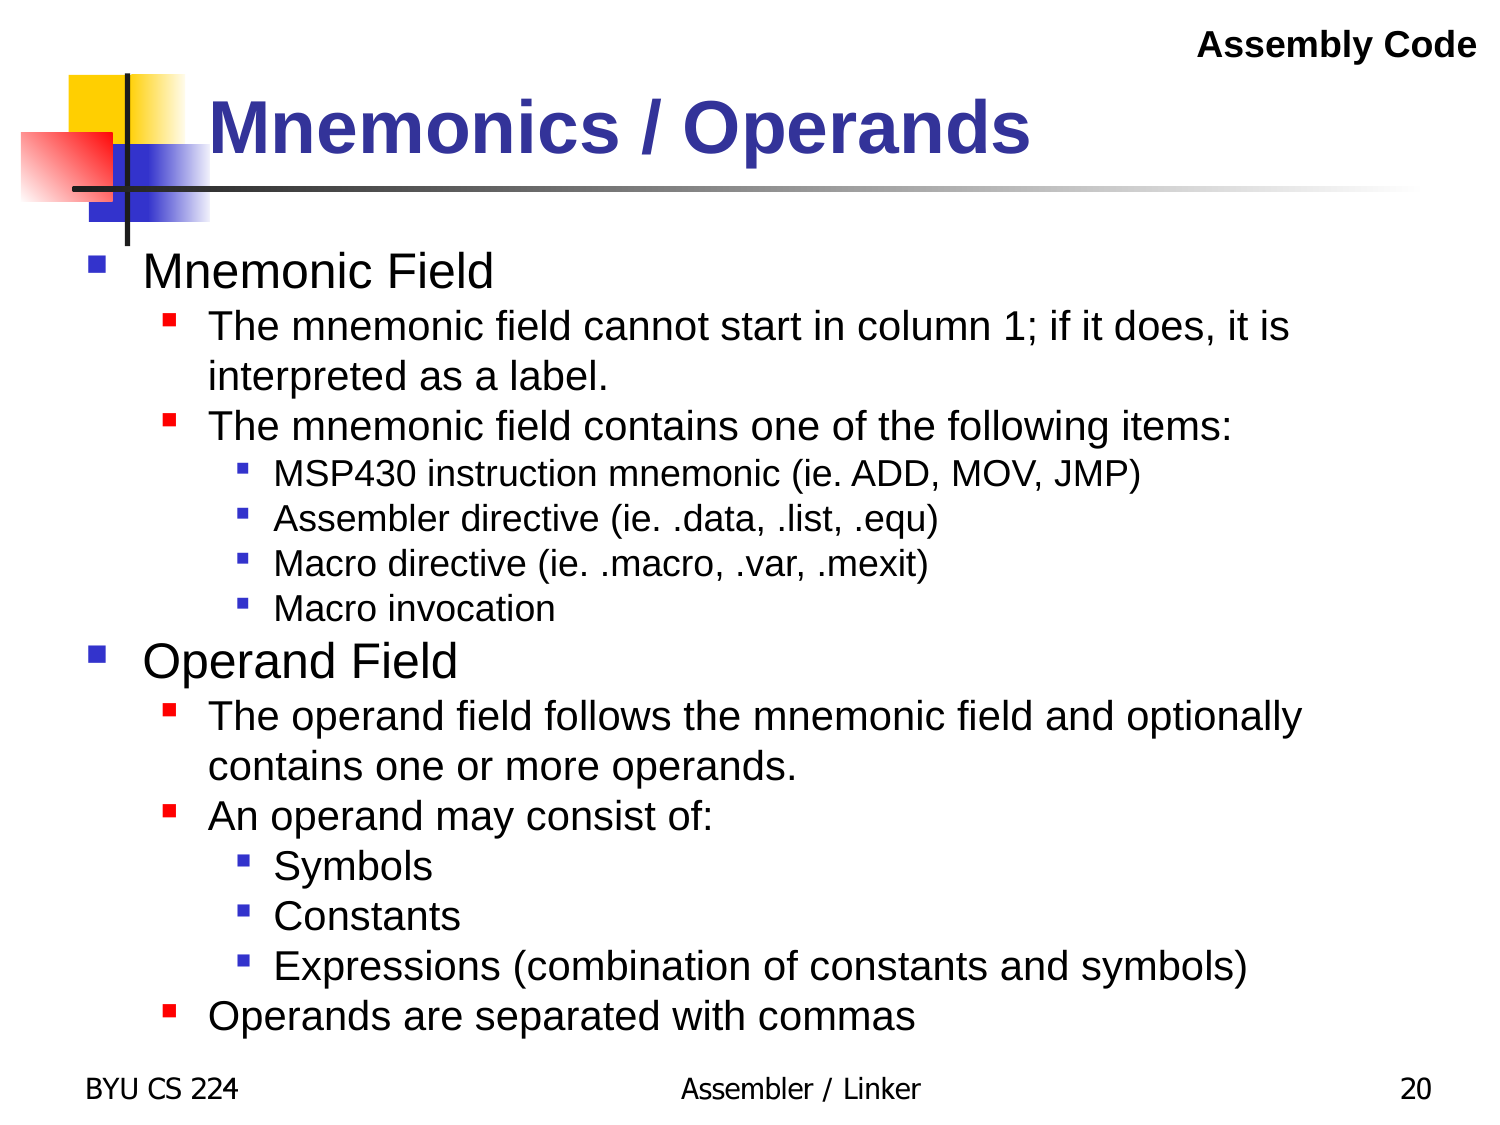

Assembly Code
Mnemonics / Operands
Mnemonic Field
The mnemonic field cannot start in column 1; if it does, it is interpreted as a label.
The mnemonic field contains one of the following items:
MSP430 instruction mnemonic (ie. ADD, MOV, JMP)
Assembler directive (ie. .data, .list, .equ)
Macro directive (ie. .macro, .var, .mexit)
Macro invocation
Operand Field
The operand field follows the mnemonic field and optionally contains one or more operands.
An operand may consist of:
Symbols
Constants
Expressions (combination of constants and symbols)
Operands are separated with commas
BYU CS 224
Assembler / Linker
20